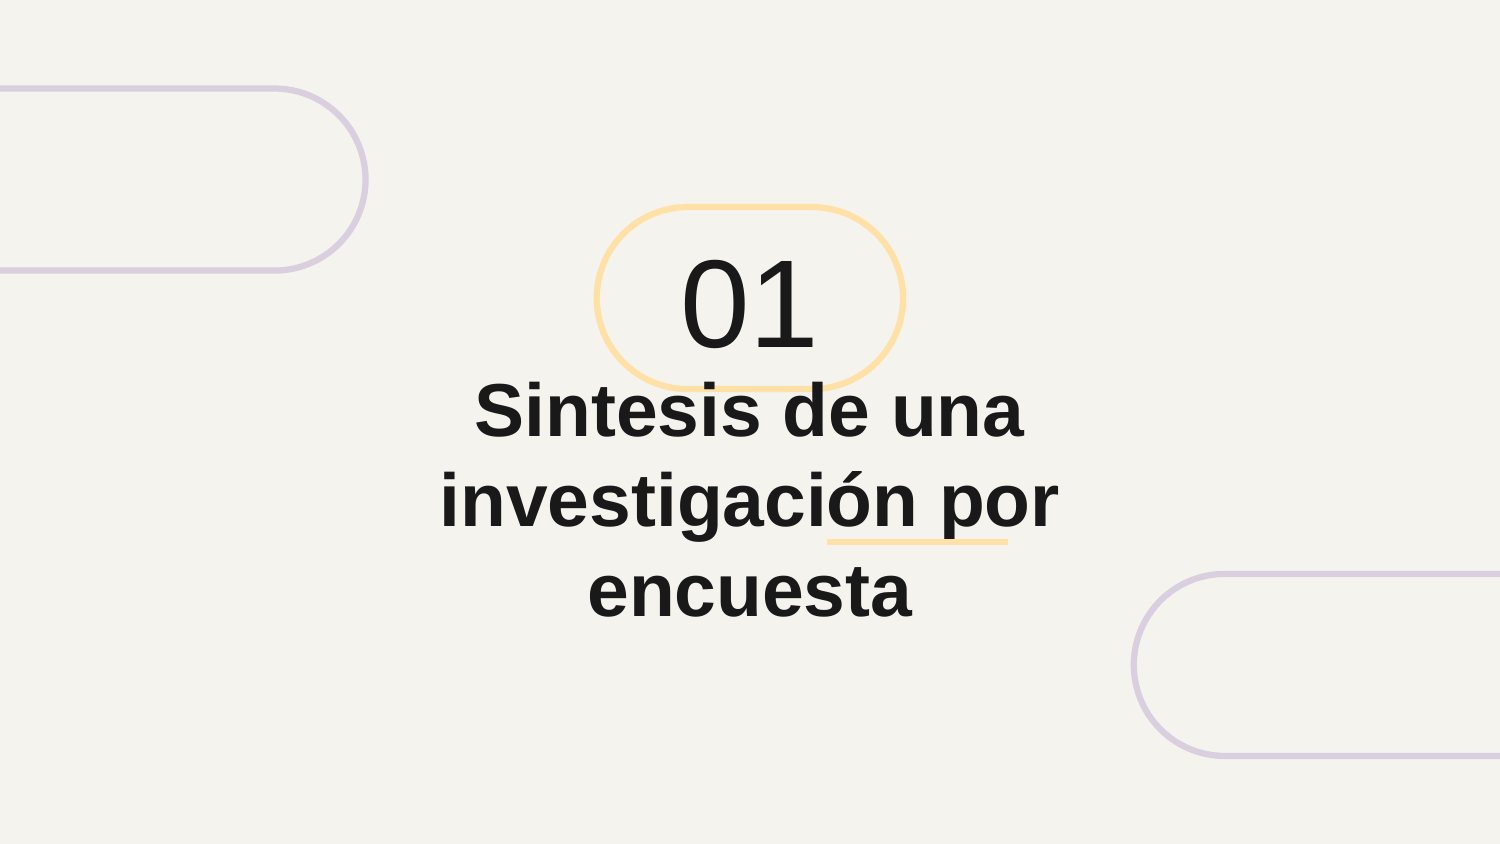

01

# Sintesis de una investigación por encuesta